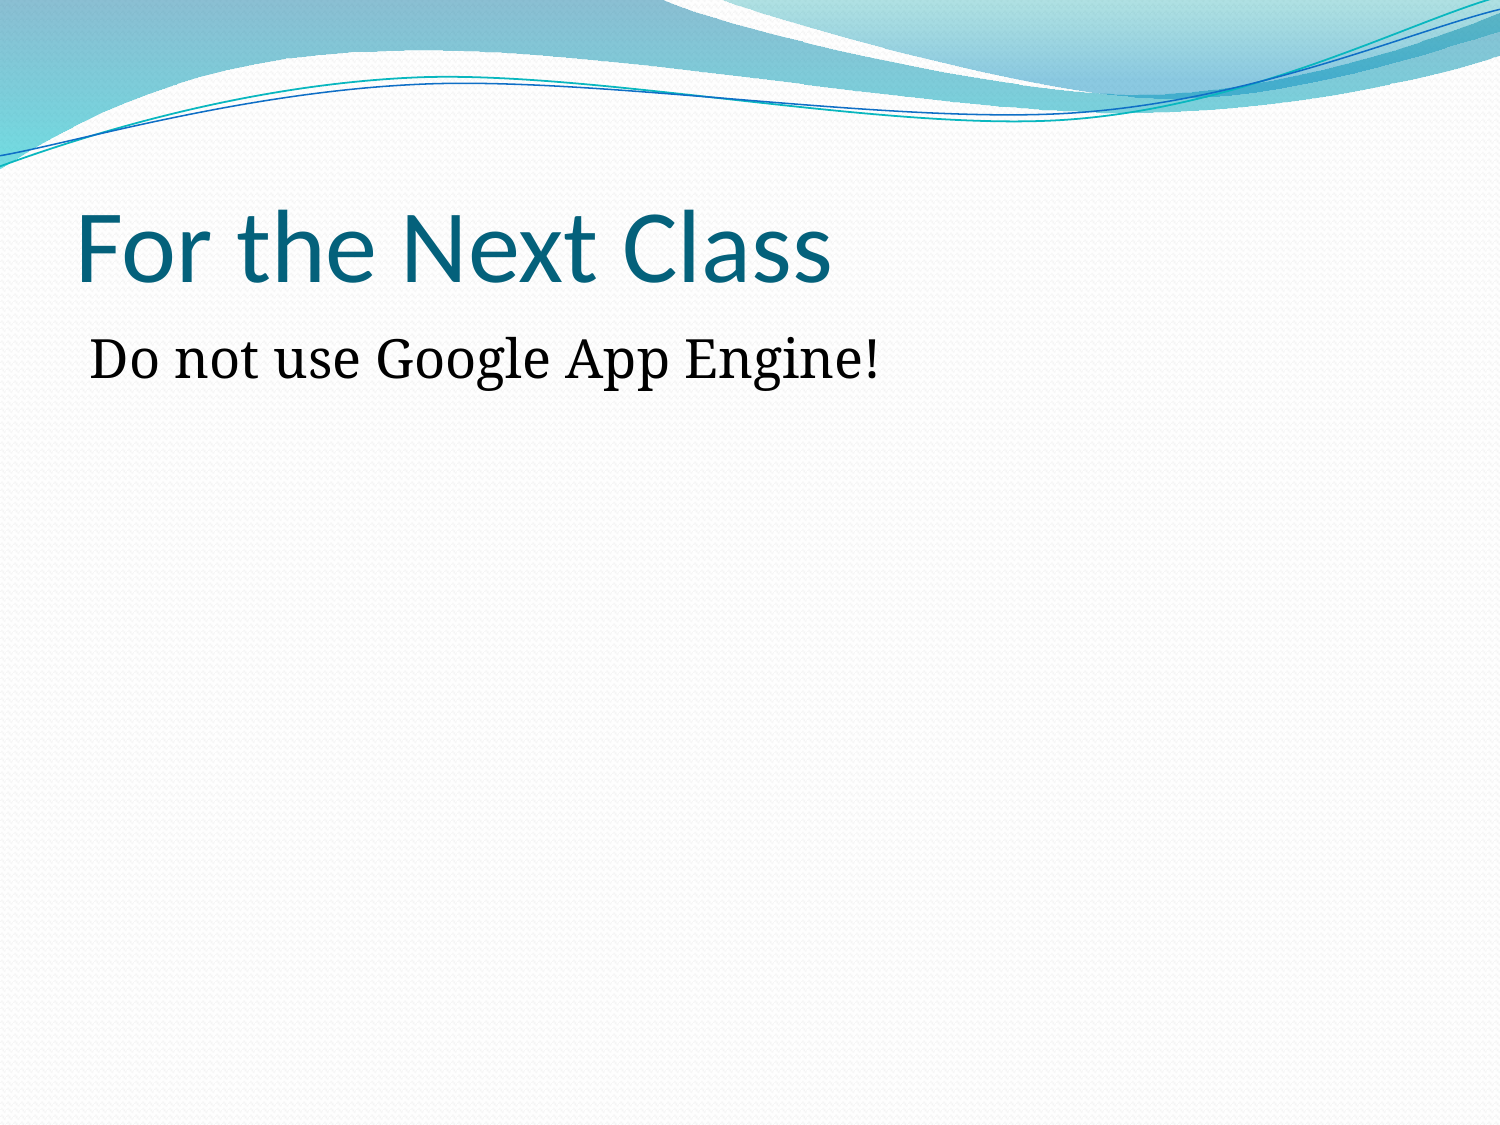

# For the Next Class
Do not use Google App Engine!